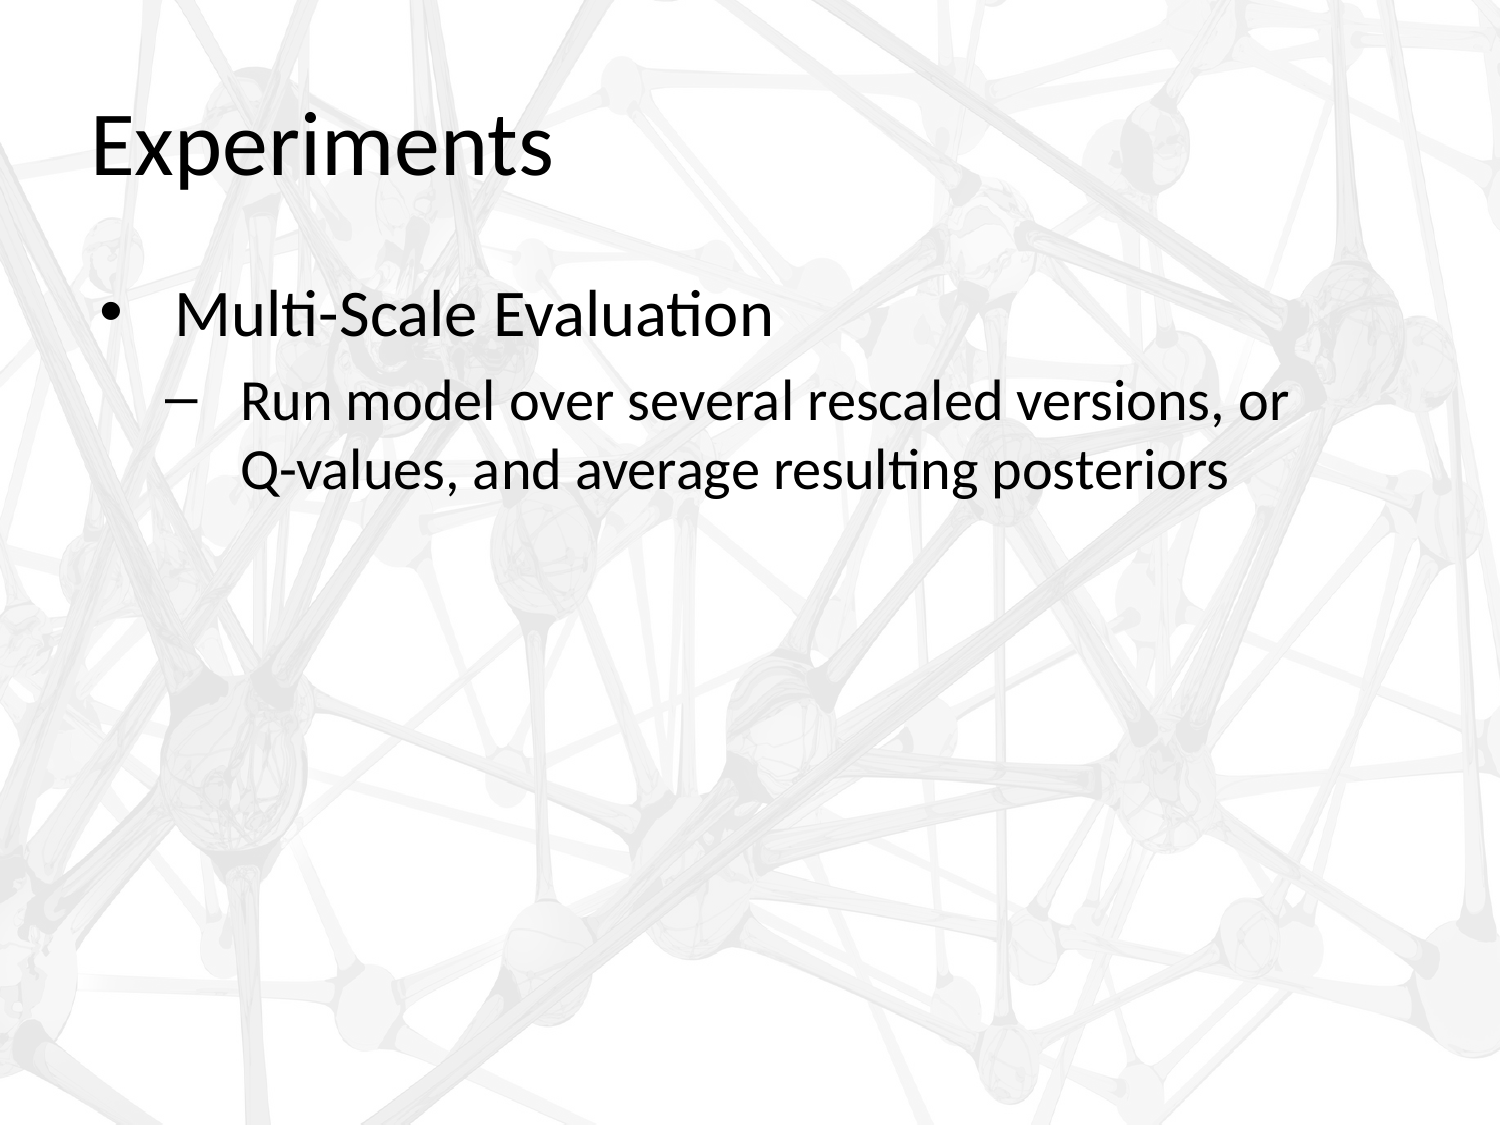

# Experiments
Multi-Scale Evaluation
Run model over several rescaled versions, or Q-values, and average resulting posteriors